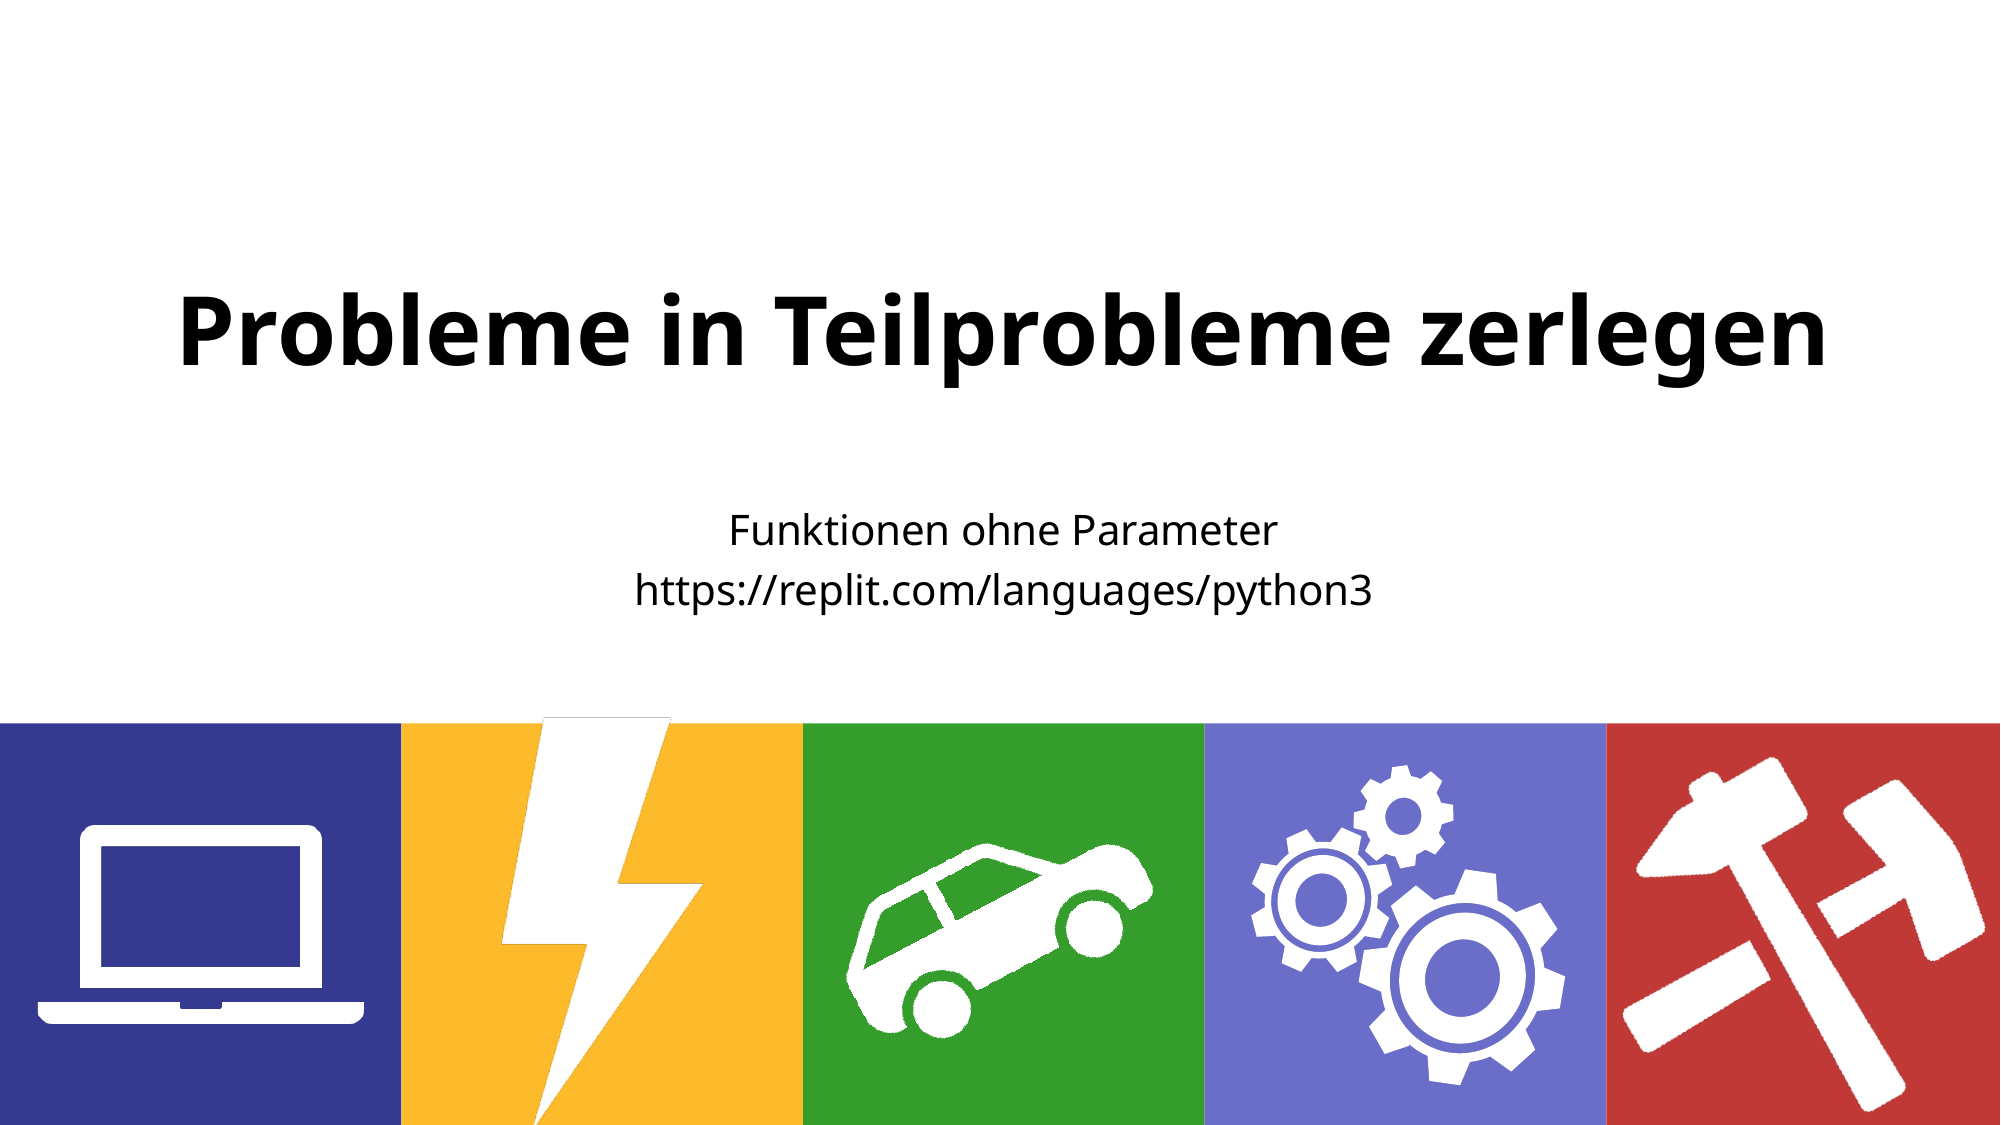

# Probleme in Teilprobleme zerlegen
Funktionen ohne Parameter
https://replit.com/languages/python3